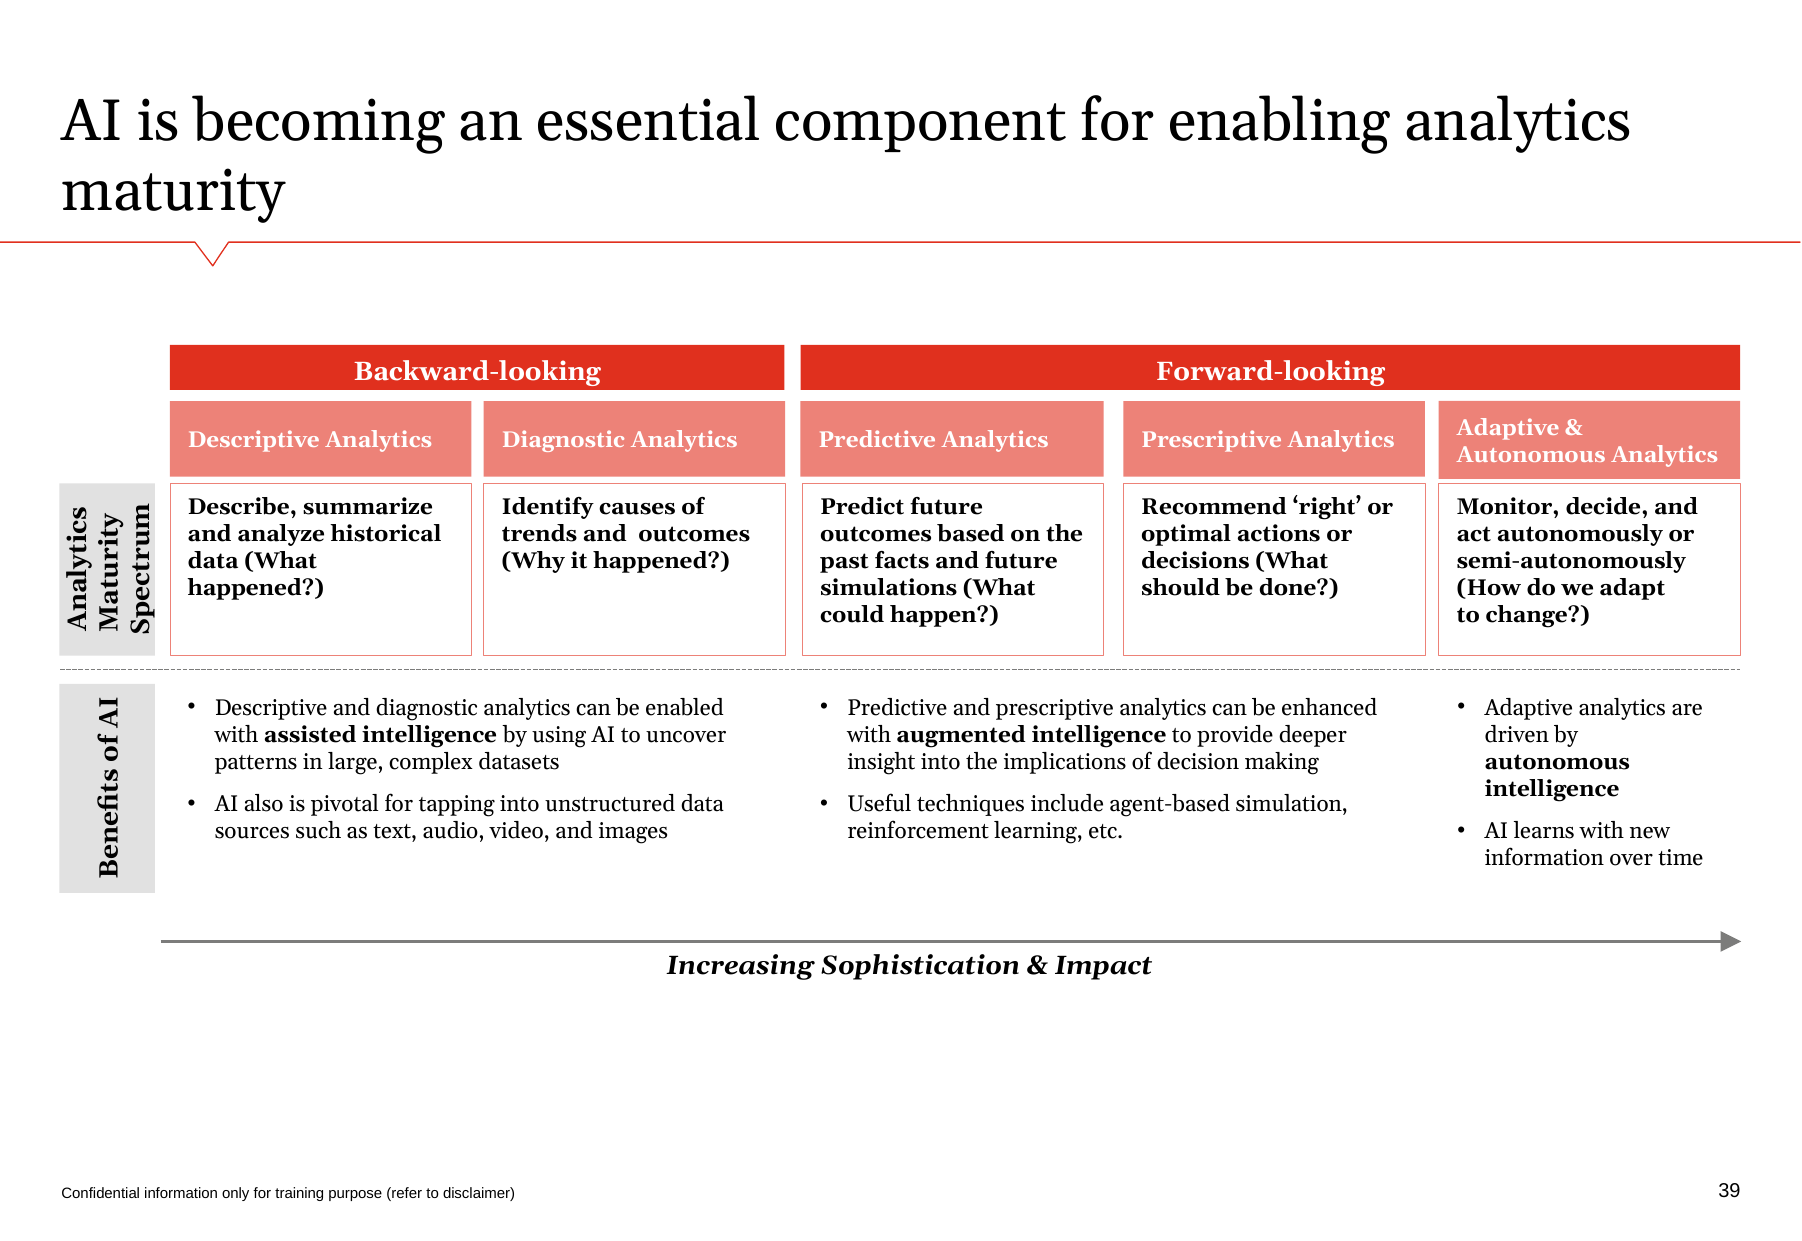

# AI is becoming an essential component for enabling analytics maturity
Backward-looking
Forward-looking
Descriptive Analytics
Diagnostic Analytics
Predictive Analytics
Prescriptive Analytics
Adaptive & Autonomous Analytics
Describe, summarize and analyze historical data (What happened?)
Identify causes of trends and  outcomes (Why it happened?)
Predict future outcomes based on the past facts and future simulations (What could happen?)
Recommend ‘right’ or optimal actions or decisions (What should be done?)
Monitor, decide, and act autonomously or semi-autonomously (How do we adapt
to change?)
Analytics Maturity
Spectrum
Descriptive and diagnostic analytics can be enabled with assisted intelligence by using AI to uncover patterns in large, complex datasets
AI also is pivotal for tapping into unstructured data sources such as text, audio, video, and images

Predictive and prescriptive analytics can be enhanced with augmented intelligence to provide deeper insight into the implications of decision making
Useful techniques include agent-based simulation, reinforcement learning, etc.

Adaptive analytics are driven by autonomous intelligence
AI learns with new information over time
Benefits of AI
Increasing Sophistication & Impact
39